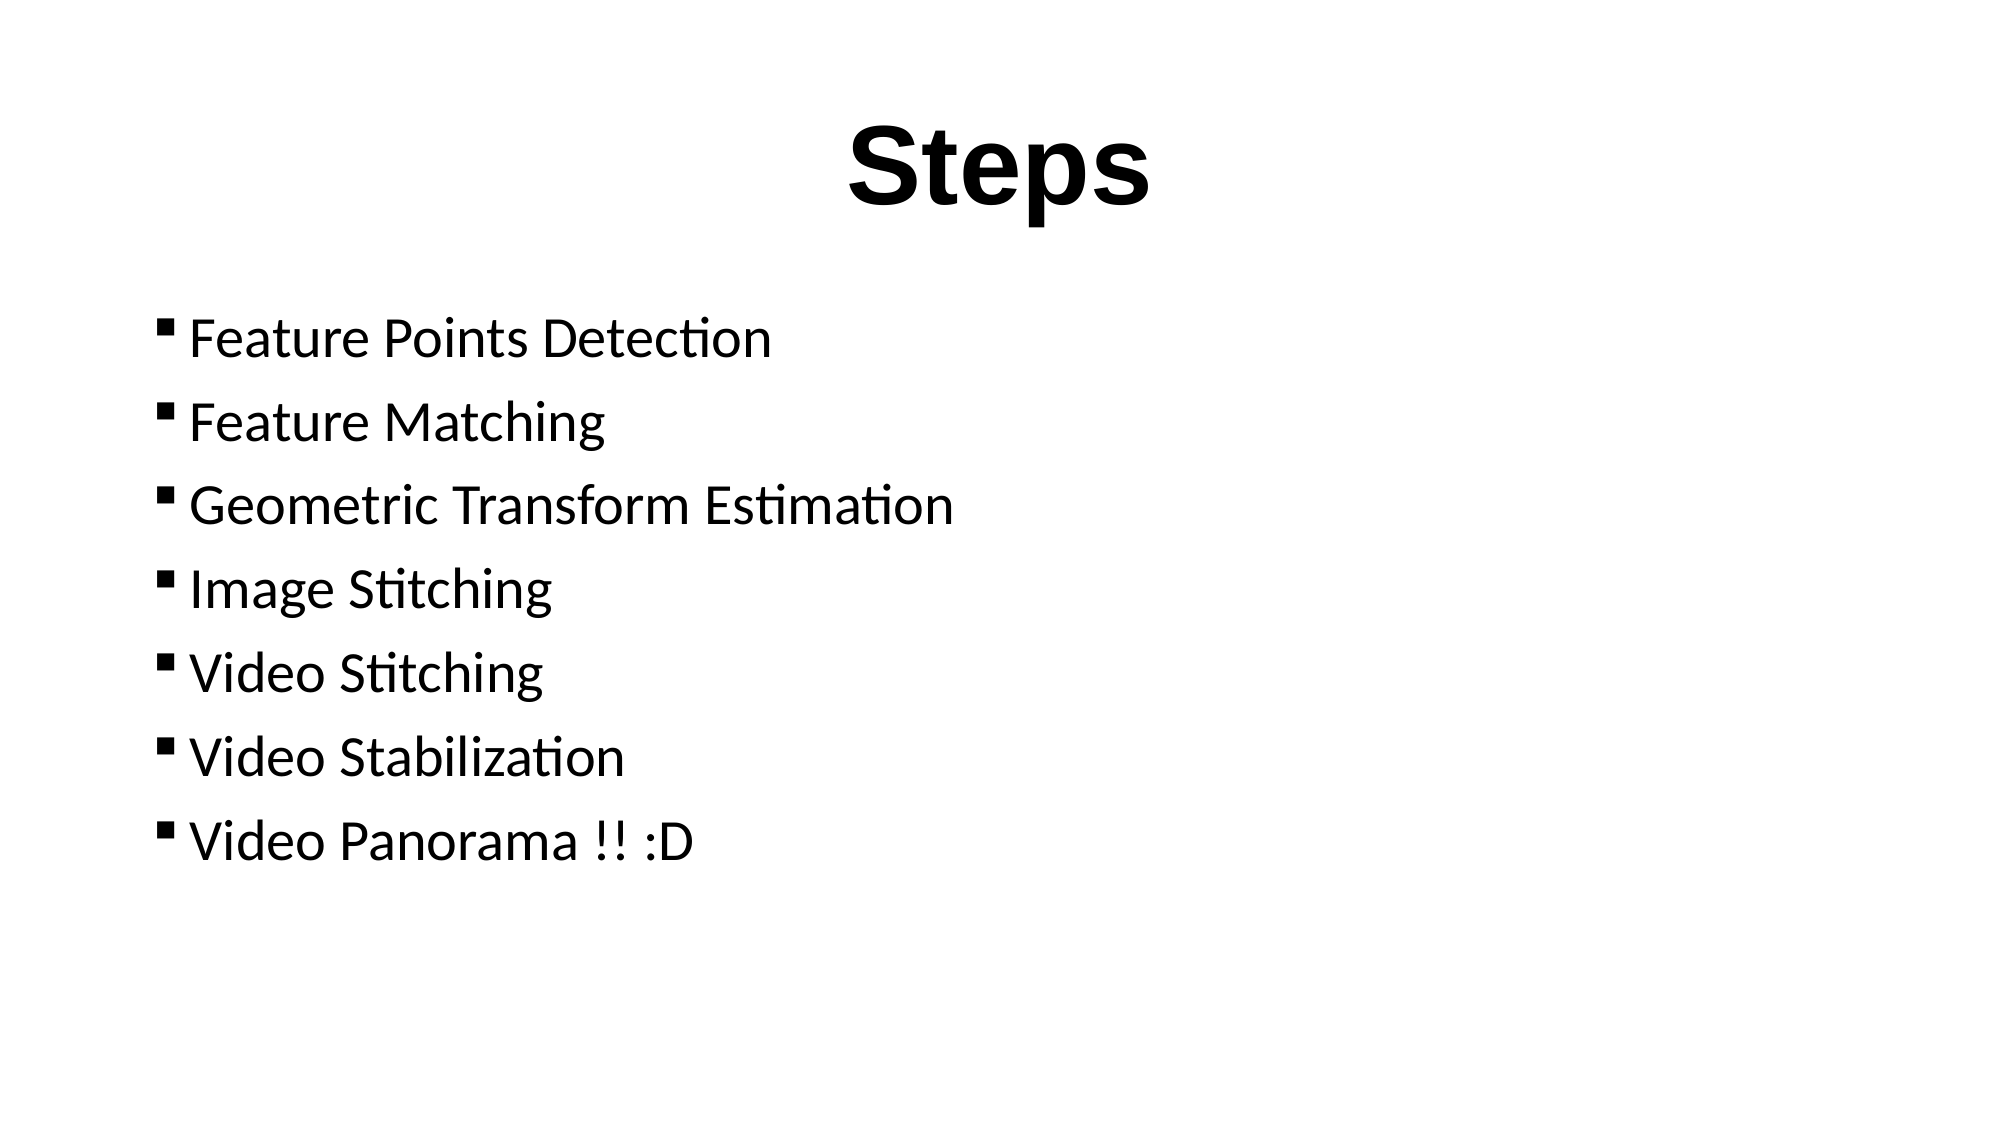

# Steps
Feature Points Detection
Feature Matching
Geometric Transform Estimation
Image Stitching
Video Stitching
Video Stabilization
Video Panorama !! :D